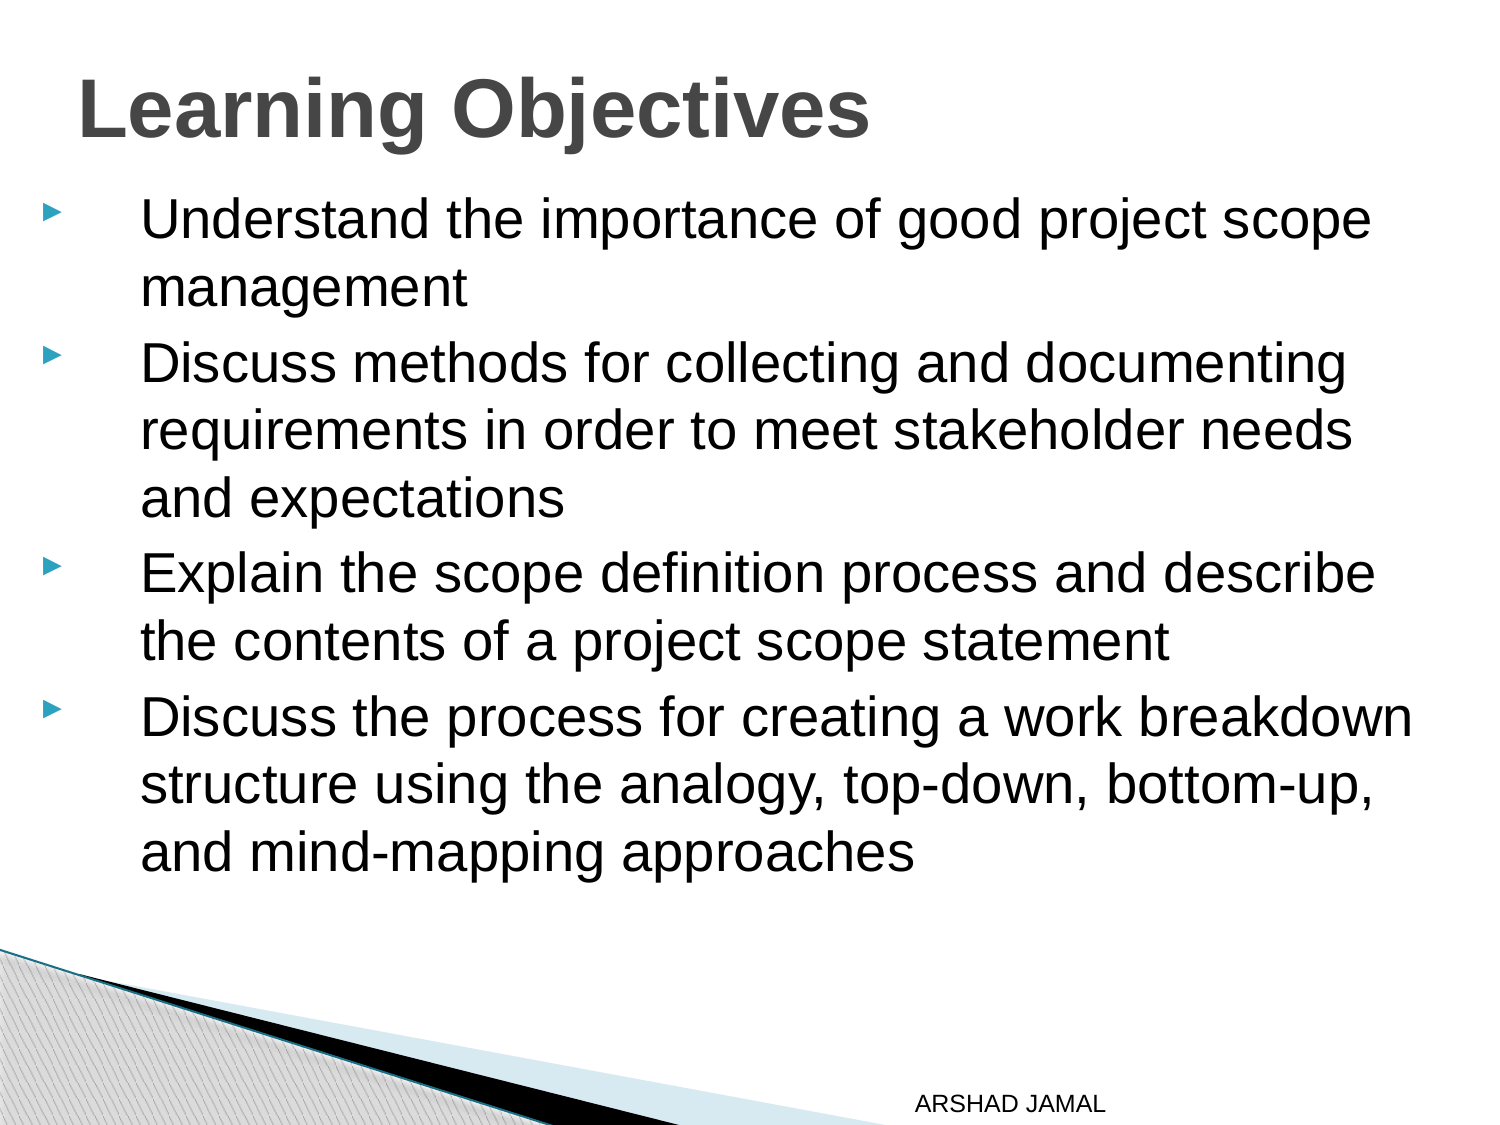

# Learning Objectives
Understand the importance of good project scope management
Discuss methods for collecting and documenting requirements in order to meet stakeholder needs and expectations
Explain the scope definition process and describe the contents of a project scope statement
Discuss the process for creating a work breakdown structure using the analogy, top-down, bottom-up, and mind-mapping approaches